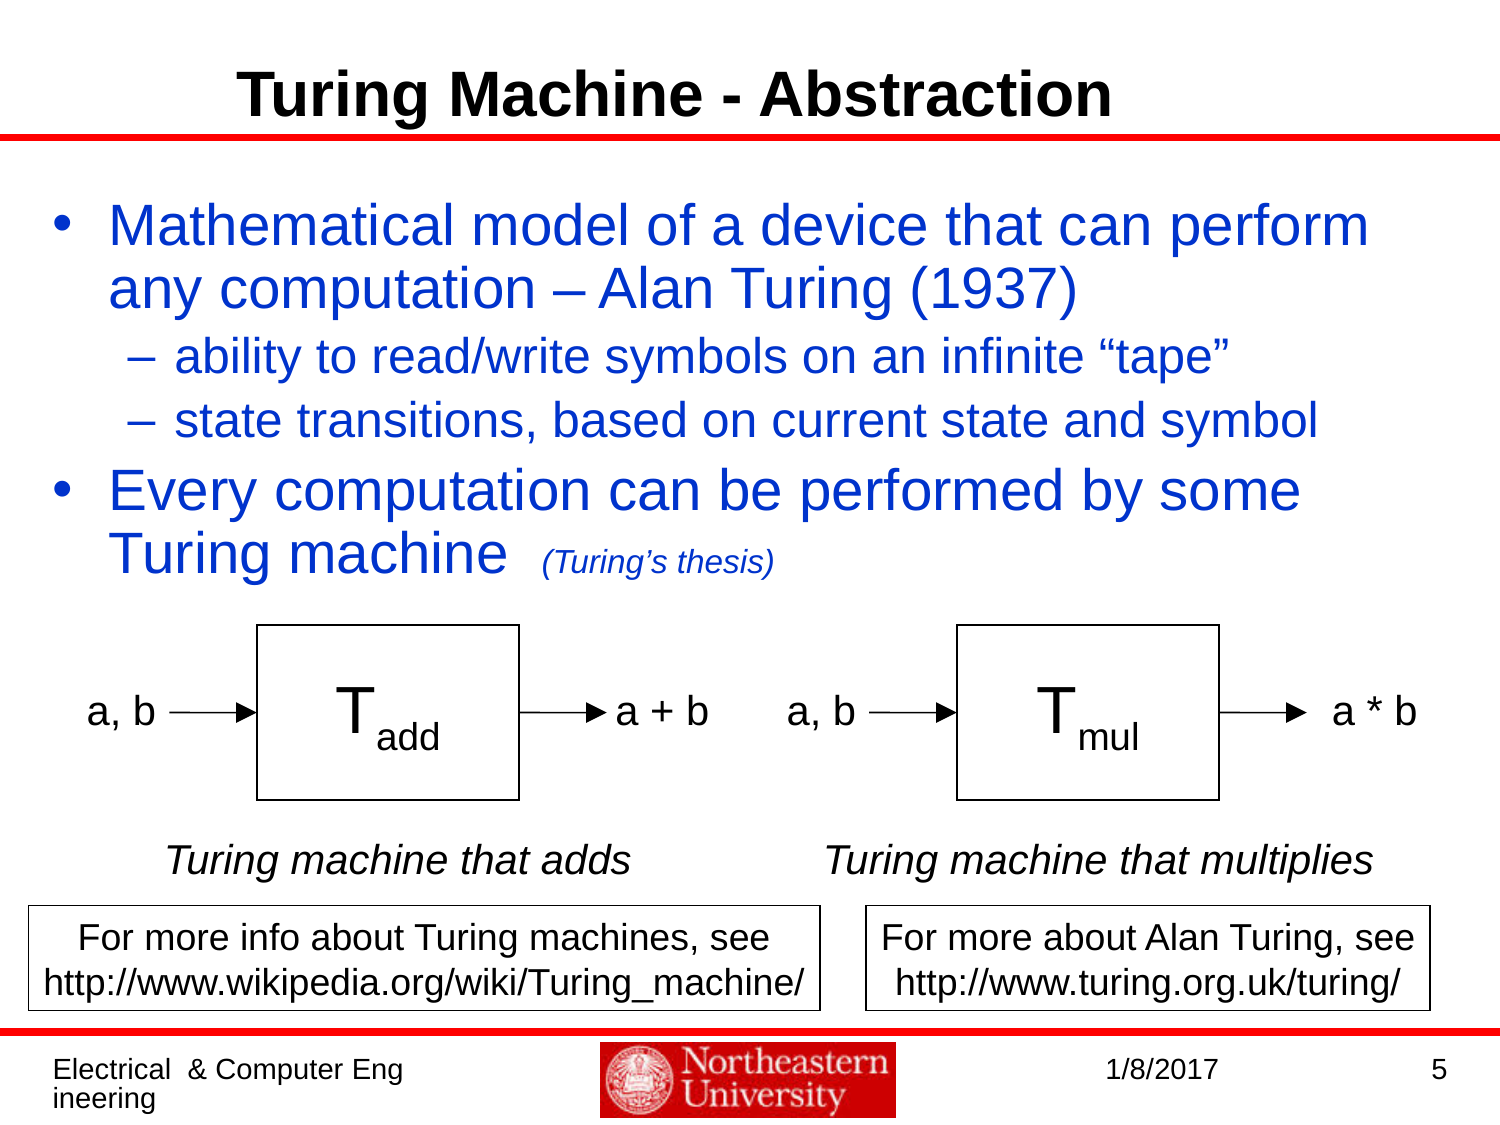

Turing Machine - Abstraction
Mathematical model of a device that can perform
any computation – Alan Turing (1937)
ability to read/write symbols on an infinite “tape”
state transitions, based on current state and symbol
Every computation can be performed by some
Turing machine  (Turing’s thesis)
Tadd
a, b
a + b

Turing machine that adds
Tmul
a, b
a * b

Turing machine that multiplies
For more info about Turing machines, see
http://www.wikipedia.org/wiki/Turing_machine/
For more about Alan Turing, see
http://www.turing.org.uk/turing/

Electrical  & Computer Engineering
1/8/2017
5